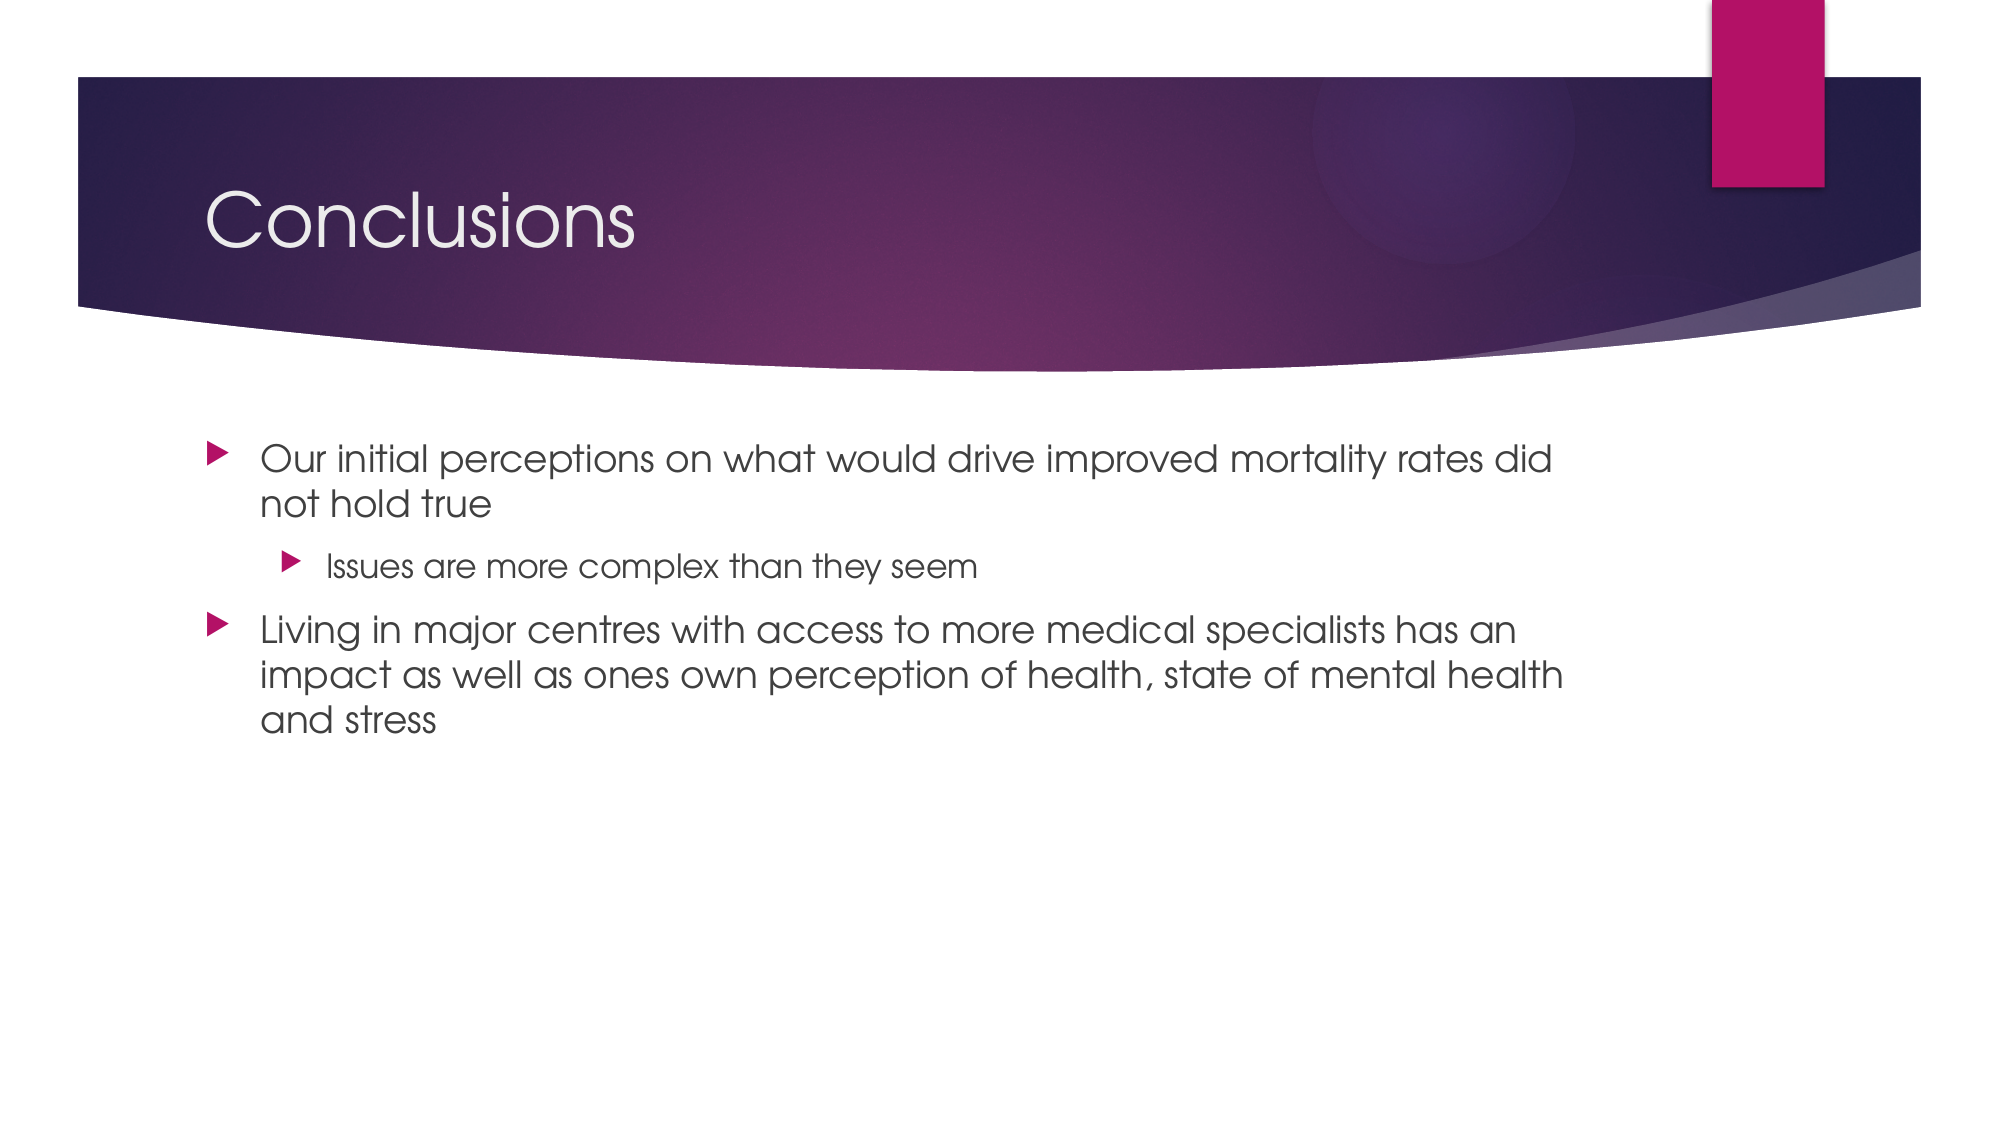

# Conclusions
Our initial perceptions on what would drive improved mortality rates did not hold true
Issues are more complex than they seem
Living in major centres with access to more medical specialists has an impact as well as ones own perception of health, state of mental health and stress